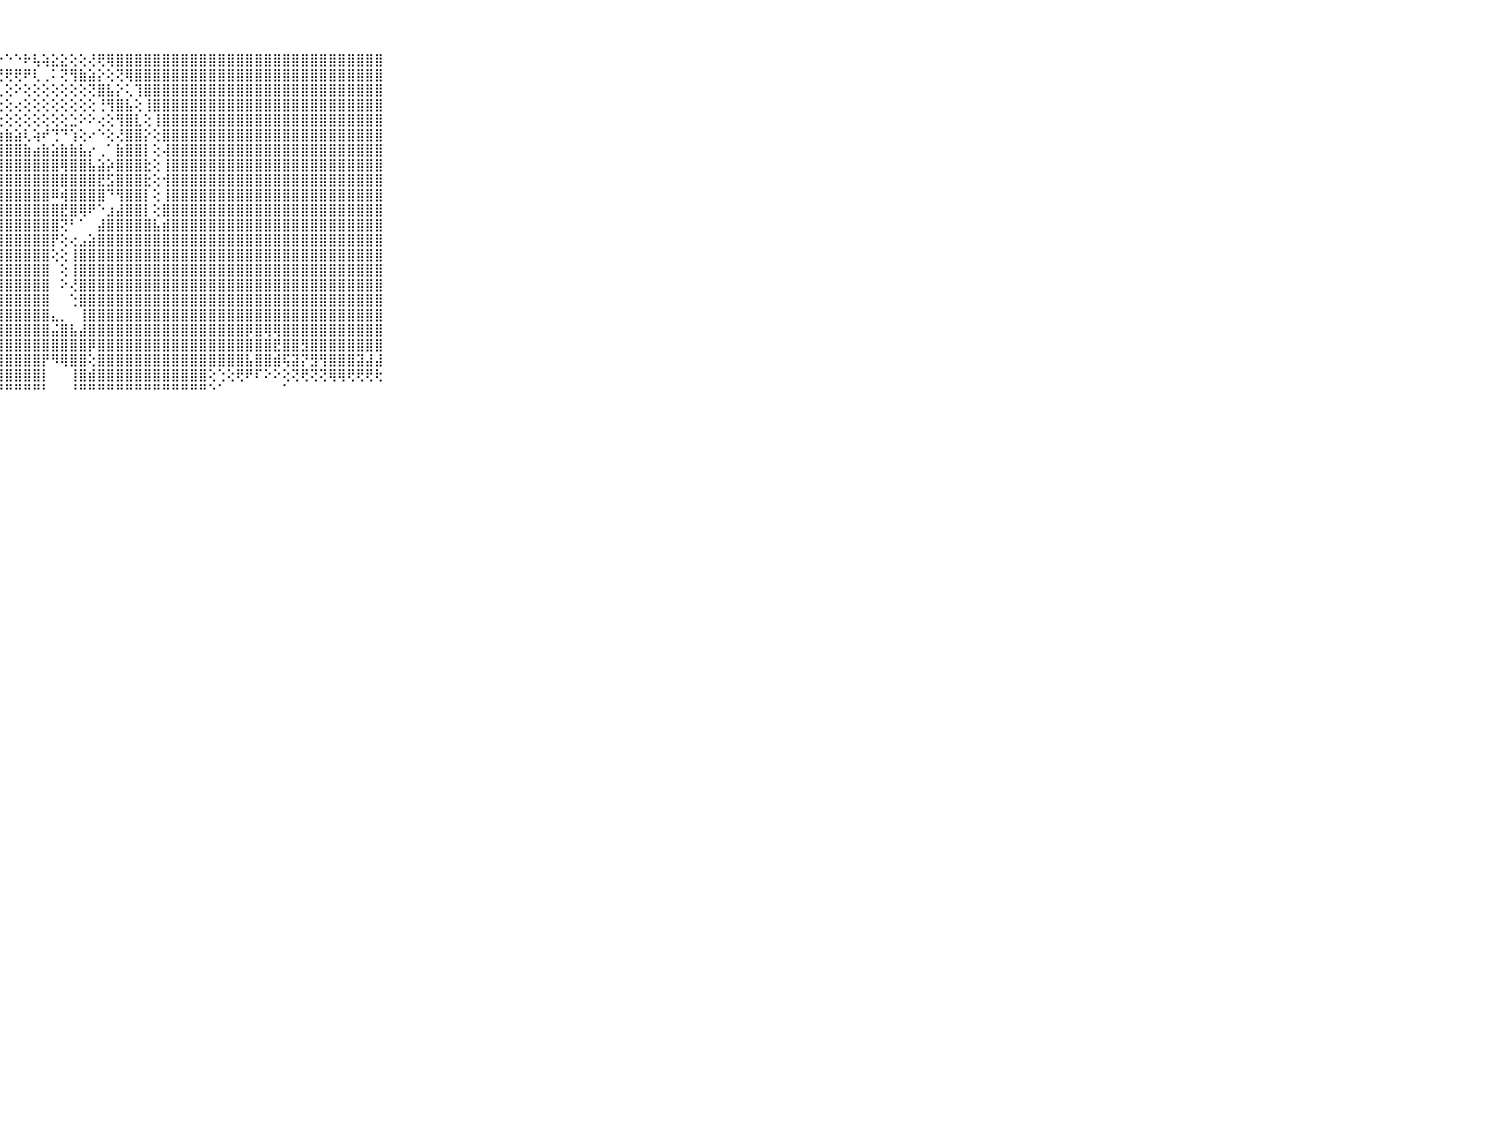

⠀⠀⠀⠀⠀⠀⠀⠀⠀⠀⠀⣿⣿⣿⣿⣿⣿⣿⣿⣿⣿⡿⢟⡝⢕⢕⠑⠑⠑⠑⠗⢧⢵⣕⣕⢕⢕⢜⢟⢿⣿⣿⣿⣿⣿⣿⣿⣿⣿⣿⣿⣿⣿⣿⣿⣿⣿⣿⣿⣿⣿⣿⣿⣿⣿⣿⣿⣿⣿⠀⠀⠀⠀⠀⠀⠀⠀⠀⠀⠀⠀
⠀⠀⠀⠀⠀⠀⠀⠀⠀⠀⠀⣿⣿⣿⣿⣿⣿⣿⣿⡿⢏⢜⢟⢛⢛⢟⢟⢟⢟⢟⠟⢇⢀⠅⢝⢻⣷⣵⡕⢕⢝⢿⣿⣿⣿⣿⣿⣿⣿⣿⣿⣿⣿⣿⣿⣿⣿⣿⣿⣿⣿⣿⣿⣿⣿⣿⣿⣿⣿⠀⠀⠀⠀⠀⠀⠀⠀⠀⠀⠀⠀
⠀⠀⠀⠀⠀⠀⠀⠀⠀⠀⠀⣿⣿⣿⣿⣿⣿⣿⢏⢕⢕⢕⢕⢕⢅⢅⢅⢅⢕⠕⢕⢕⢕⢕⢕⢕⢕⢝⣿⣧⡕⢅⢹⣿⣿⣿⣿⣿⣿⣿⣿⣿⣿⣿⣿⣿⣿⣿⣿⣿⣿⣿⣿⣿⣿⣿⣿⣿⣿⠀⠀⠀⠀⠀⠀⠀⠀⠀⠀⠀⠀
⠀⠀⠀⠀⠀⠀⠀⠀⠀⠀⠀⣿⣿⣿⣿⣿⣿⢇⢕⢕⢕⢕⢕⢕⢕⢕⢕⢕⢕⢔⢕⢕⢕⢕⢕⢕⢕⢕⢘⢻⣿⣧⢕⢸⣿⣿⣿⣿⣿⣿⣿⣿⣿⣿⣿⣿⣿⣿⣿⣿⣿⣿⣿⣿⣿⣿⣿⣿⣿⠀⠀⠀⠀⠀⠀⠀⠀⠀⠀⠀⠀
⠀⠀⠀⠀⠀⠀⠀⠀⠀⠀⠀⣿⣿⣿⣿⣿⣷⣷⣷⣵⣵⣕⣕⣕⣕⡕⢕⢕⢕⢕⢕⢕⢕⢕⢕⣑⠕⠕⢔⢕⢻⣿⣇⢕⢸⣿⣿⣿⣿⣿⣿⣿⣿⣿⣿⣿⣿⣿⣿⣿⣿⣿⣿⣿⣿⣿⣿⣿⣿⠀⠀⠀⠀⠀⠀⠀⠀⠀⠀⠀⠀
⠀⠀⠀⠀⠀⠀⠀⠀⠀⠀⠀⣿⣿⣿⣿⣿⣿⣿⣿⣿⣿⣿⣿⣿⣿⣿⣿⣷⣷⣵⢇⢵⠞⢙⠙⢱⢕⠔⠑⢕⢜⣿⣿⡕⢕⣿⣿⣿⣿⣿⣿⣿⣿⣿⣿⣿⣿⣿⣿⣿⣿⣿⣿⣿⣿⣿⣿⣿⣿⠀⠀⠀⠀⠀⠀⠀⠀⠀⠀⠀⠀
⠀⠀⠀⠀⠀⠀⠀⠀⠀⠀⠀⢿⣿⣿⣿⣿⣿⣿⣿⣿⣿⣿⣿⣿⣿⣿⣿⣿⣿⣿⣷⣴⣷⣵⣷⣷⣧⡔⢀⠁⣷⣿⣿⡇⢕⢼⣿⣿⣿⣿⣿⣿⣿⣿⣿⣿⣿⣿⣿⣿⣿⣿⣿⣿⣿⣿⣿⣿⣿⠀⠀⠀⠀⠀⠀⠀⠀⠀⠀⠀⠀
⠀⠀⠀⠀⠀⠀⠀⠀⠀⠀⠀⣺⣿⣿⣿⣿⣿⣿⣿⣿⣿⣿⣿⣿⣿⣿⣿⣿⣿⣿⣿⣿⣿⣿⢿⣿⣿⣧⣵⡵⣿⣿⣿⣗⢕⢸⣿⣿⣿⣿⣿⣿⣿⣿⣿⣿⣿⣿⣿⣿⣿⣿⣿⣿⣿⣿⣿⣿⣿⠀⠀⠀⠀⠀⠀⠀⠀⠀⠀⠀⠀
⠀⠀⠀⠀⠀⠀⠀⠀⠀⠀⠀⣿⣿⣿⣿⣿⣿⣿⣿⣿⣿⣿⣿⣿⣿⣿⣿⣿⣿⣿⣿⣿⣿⣿⣿⣿⣿⣿⣟⣫⣿⣿⣿⣗⢕⢺⣿⣿⣿⣿⣿⣿⣿⣿⣿⣿⣿⣿⣿⣿⣿⣿⣿⣿⣿⣿⣿⣿⣿⠀⠀⠀⠀⠀⠀⠀⠀⠀⠀⠀⠀
⠀⠀⠀⠀⠀⠀⠀⠀⠀⠀⠀⣿⣿⣿⣿⣿⣿⣿⣿⣿⣿⣿⣿⣿⣿⣿⣿⣿⣿⣿⣿⣿⣿⠿⢾⣿⣿⣿⣿⠙⢻⣿⣿⡇⢕⢸⣿⣿⣿⣿⣿⣿⣿⣿⣿⣿⣿⣿⣿⣿⣿⣿⣿⣿⣿⣿⣿⣿⣿⠀⠀⠀⠀⠀⠀⠀⠀⠀⠀⠀⠀
⠀⠀⠀⠀⠀⠀⠀⠀⠀⠀⠀⣿⣿⣿⣿⣿⣿⣿⣿⣿⣿⣿⣿⣿⣿⣿⣿⣿⣿⣿⣿⣿⣿⣿⣟⣿⢿⠟⠑⣰⣼⣿⣿⡇⢕⣿⣿⣿⣿⣿⣿⣿⣿⣿⣿⣿⣿⣿⣿⣿⣿⣿⣿⣿⣿⣿⣿⣿⣿⠀⠀⠀⠀⠀⠀⠀⠀⠀⠀⠀⠀
⠀⠀⠀⠀⠀⠀⠀⠀⠀⠀⠀⡿⣿⢿⣿⣿⣿⣿⣿⣿⣿⣿⣿⣿⣿⣿⣿⣿⣿⣿⣿⣿⣿⣿⢝⠃⠁⠀⣼⣿⣿⣿⣿⣿⣧⣾⣿⣿⣿⣿⣿⣿⣿⣿⣿⣿⣿⣿⣿⣿⣿⣿⣿⣿⣿⣿⣿⣿⣿⠀⠀⠀⠀⠀⠀⠀⠀⠀⠀⠀⠀
⠀⠀⠀⠀⠀⠀⠀⠀⠀⠀⠀⣧⣵⣿⣿⣿⣿⣿⣿⣿⣿⣿⣿⣿⣿⣿⣿⣿⣿⣿⣿⣿⣿⡟⢕⢔⣠⣵⣿⣿⣿⣿⣿⣿⣿⣿⣿⣿⣿⣿⣿⣿⣿⣿⣿⣿⣿⣿⣿⣿⣿⣿⣿⣿⣿⣿⣿⣿⣿⠀⠀⠀⠀⠀⠀⠀⠀⠀⠀⠀⠀
⠀⠀⠀⠀⠀⠀⠀⠀⠀⠀⠀⡟⣟⣟⣿⣿⣿⣿⣿⣿⣿⣿⣿⣿⣿⣿⣿⣿⣿⣿⣿⣿⣿⢕⢕⢸⣿⣿⣿⣿⣿⣿⣿⣿⣿⣿⣿⣿⣿⣿⣿⣿⣿⣿⣿⣿⣿⣿⣿⣿⣿⣿⣿⣿⣿⣿⣿⣿⣿⠀⠀⠀⠀⠀⠀⠀⠀⠀⠀⠀⠀
⠀⠀⠀⠀⠀⠀⠀⠀⠀⠀⠀⢸⢕⢵⣸⣿⣿⣿⣿⣿⣿⣿⣿⣿⣿⣿⣿⣿⣿⣿⣿⣿⣿⠀⢕⢸⣿⣿⣿⣿⣿⣿⣿⣿⣿⣿⣿⣿⣿⣿⣿⣿⣿⣿⣿⣿⣿⣿⣿⣿⣿⣿⣿⣿⣿⣿⣿⣿⣿⠀⠀⠀⠀⠀⠀⠀⠀⠀⠀⠀⠀
⠀⠀⠀⠀⠀⠀⠀⠀⠀⠀⠀⢝⢕⢜⣿⣿⣿⣿⣿⣿⣿⣿⣿⣿⣿⣿⣿⣿⣿⣿⣿⣿⣿⠀⠕⢜⣿⣿⣿⣿⣿⣿⣿⣿⣿⣿⣿⣿⣿⣿⣿⣿⣿⣿⣿⣿⣿⣿⣿⣿⣿⣿⣿⣿⣿⣿⣿⣿⣿⠀⠀⠀⠀⠀⠀⠀⠀⠀⠀⠀⠀
⠀⠀⠀⠀⠀⠀⠀⠀⠀⠀⠀⢕⣞⣷⣿⣿⣿⣿⣿⣿⣿⣿⣿⣿⣿⣿⣿⣿⣿⣿⣿⣿⣿⠀⠀⢑⣿⣿⣿⣿⣿⣿⣿⣿⣿⣿⣿⣿⣿⣿⣿⣿⣿⣿⣿⣿⣿⣿⣿⣿⣿⣿⣿⣿⣿⣿⣿⣿⣿⠀⠀⠀⠀⠀⠀⠀⠀⠀⠀⠀⠀
⠀⠀⠀⠀⠀⠀⠀⠀⠀⠀⠀⣿⣿⣯⣿⣿⣿⣿⣿⣿⣿⣿⣿⣿⣿⣿⣿⣿⣿⣿⣿⣿⣿⣄⡀⠀⢸⣿⣿⣿⣿⣿⣿⣿⣿⣿⣿⣿⣿⣿⣿⣿⣿⣿⣿⣿⣿⣿⣿⣿⣿⣿⣿⣿⣿⣿⣿⣿⣿⠀⠀⠀⠀⠀⠀⠀⠀⠀⠀⠀⠀
⠀⠀⠀⠀⠀⠀⠀⠀⠀⠀⠀⣿⣿⣿⣿⣿⣿⣿⣿⣿⣿⣿⣿⣿⣿⣿⣿⣿⣿⣿⣿⣿⣿⣬⣿⣧⣼⣿⣿⣿⣿⣿⣿⣿⣿⣿⣿⣿⣿⣿⣿⣿⣿⣿⡿⣿⢿⢿⣿⣿⣿⣿⣿⣿⣿⣿⣿⣿⣿⠀⠀⠀⠀⠀⠀⠀⠀⠀⠀⠀⠀
⠀⠀⠀⠀⠀⠀⠀⠀⠀⠀⠀⣿⣿⣿⣿⣿⢿⢿⢿⢿⢿⣿⣿⡿⢿⣿⣿⣿⣿⣿⣿⣿⣿⣿⣿⣿⣿⡿⣿⣿⣿⣿⣿⣿⣿⣿⣿⣿⣿⣿⣿⣿⣿⣿⣿⣿⣿⣟⣿⣿⣻⣿⣿⣿⣿⣿⣿⣿⣿⠀⠀⠀⠀⠀⠀⠀⠀⠀⠀⠀⠀
⠀⠀⠀⠀⠀⠀⠀⠀⠀⠀⠀⣿⣿⣿⣿⣿⡗⢕⢕⢇⢜⢟⢟⢕⡿⢏⢕⣸⣿⣿⣿⣿⡟⠻⢿⣿⣿⢕⣿⣿⣿⣿⣿⣿⣿⣿⣿⣿⣿⣿⣿⣿⣿⣿⣧⣿⣿⣾⢯⣽⡝⣻⢻⣿⣿⣿⣽⣼⣼⠀⠀⠀⠀⠀⠀⠀⠀⠀⠀⠀⠀
⠀⠀⠀⠀⠀⠀⠀⠀⠀⠀⠀⣿⣿⣿⣿⣿⣿⣷⣧⣵⣜⣱⣧⣿⣿⣷⣿⣿⣿⣿⣿⣿⡇⠀⠀⢸⣿⣾⣿⣿⣿⣿⣿⣿⣿⣿⣿⣿⣿⣿⢕⢑⢕⢟⠟⠏⠕⠕⢕⢝⢟⢝⢝⢿⢿⢟⢟⢟⢗⠀⠀⠀⠀⠀⠀⠀⠀⠀⠀⠀⠀
⠀⠀⠀⠀⠀⠀⠀⠀⠀⠀⠀⠛⠛⠛⠛⠛⠛⠛⠛⠛⠛⠛⠛⠛⠛⠛⠛⠛⠛⠛⠛⠛⠃⠀⠀⠘⠛⠛⠛⠛⠛⠛⠛⠛⠛⠛⠛⠛⠛⠛⠑⠁⠀⠀⠀⠀⠀⠀⠁⠀⠀⠀⠀⠀⠀⠀⠀⠀⠀⠀⠀⠀⠀⠀⠀⠀⠀⠀⠀⠀⠀